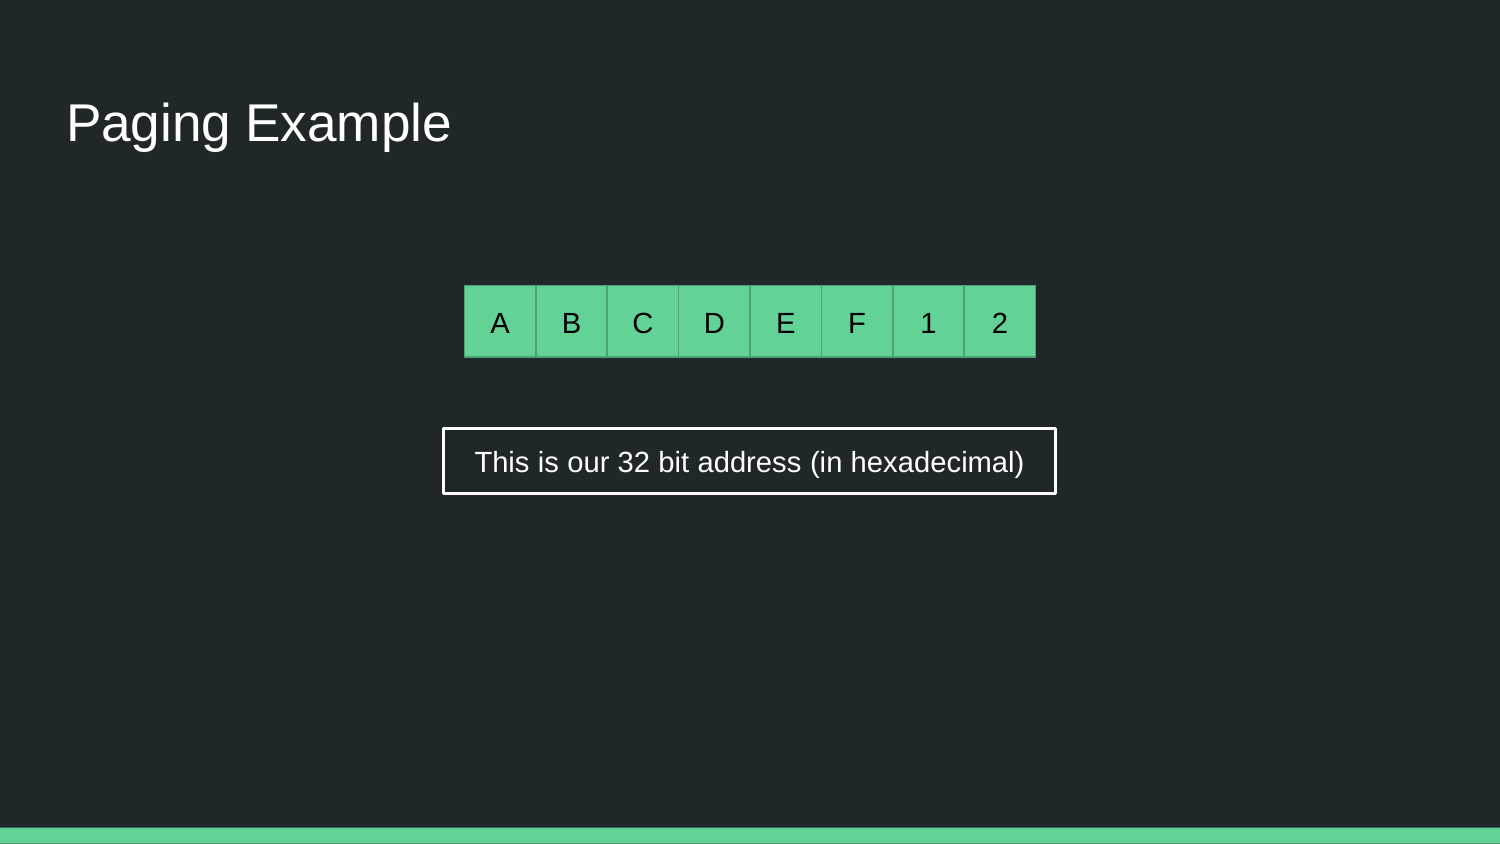

# Paging Example
A
B
C
D
E
F
1
2
This is our 32 bit address (in hexadecimal)